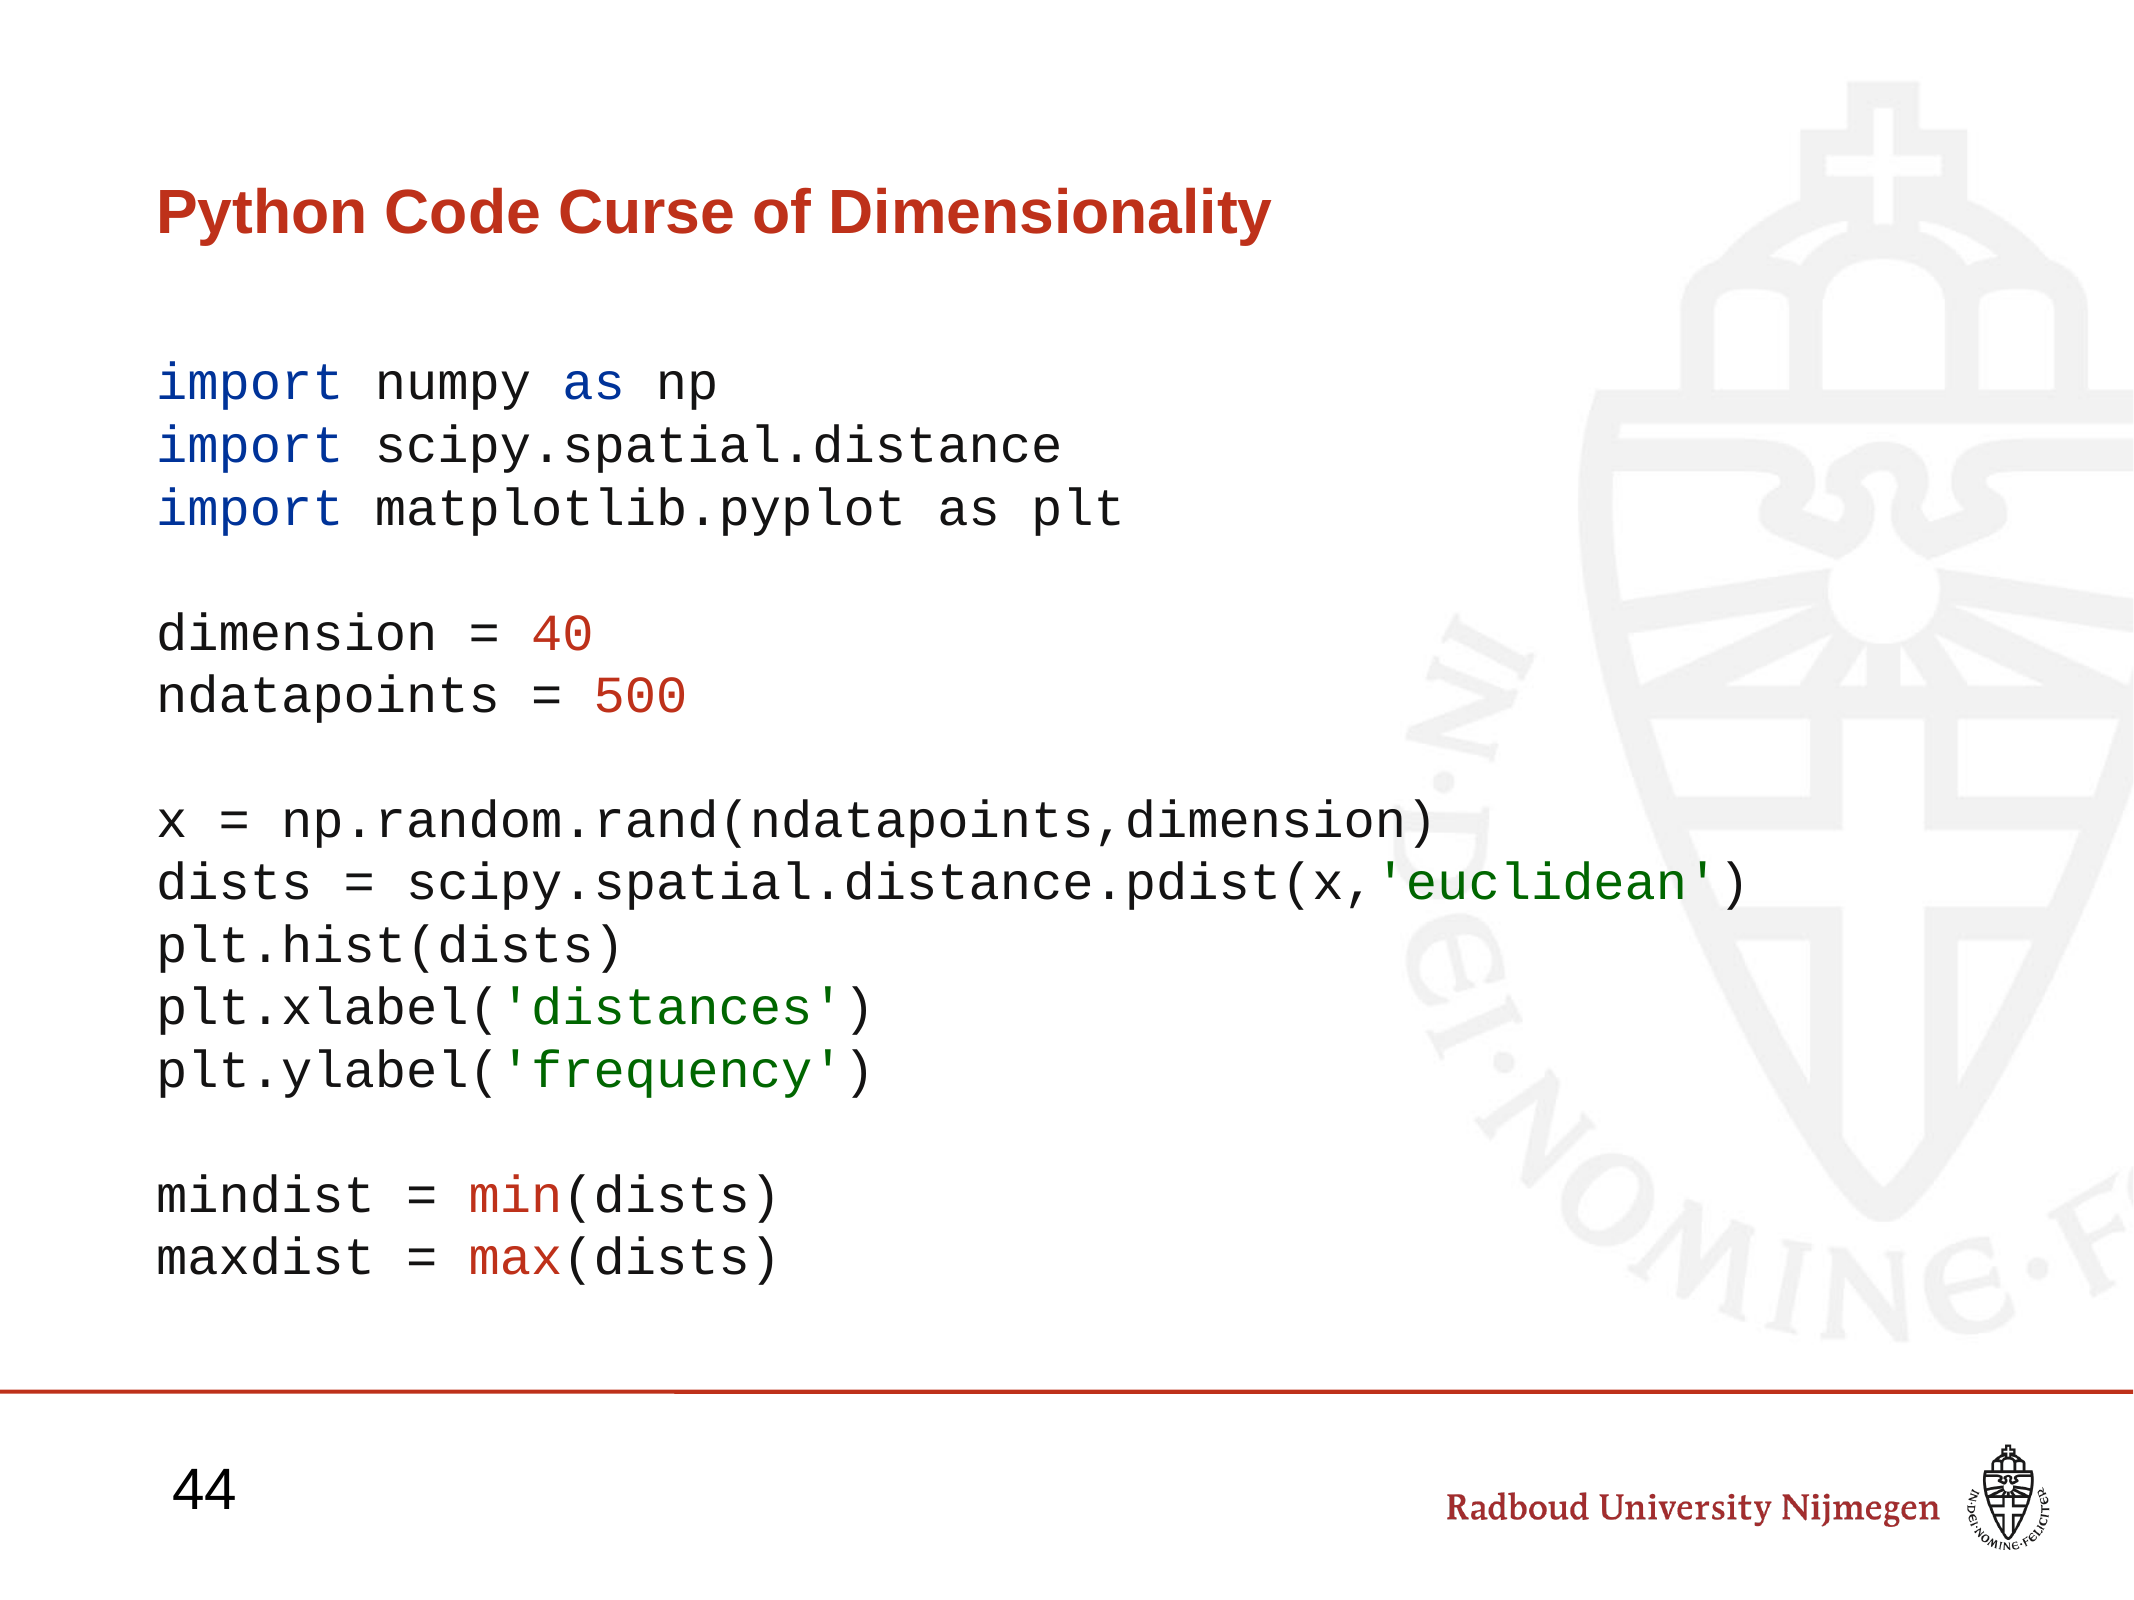

# Python Code Curse of Dimensionality
import numpy as np
import scipy.spatial.distance
import matplotlib.pyplot as plt

dimension = 40
ndatapoints = 500

x = np.random.rand(ndatapoints,dimension)
dists = scipy.spatial.distance.pdist(x,'euclidean')
plt.hist(dists)
plt.xlabel('distances')
plt.ylabel('frequency')

mindist = min(dists)
maxdist = max(dists)
44